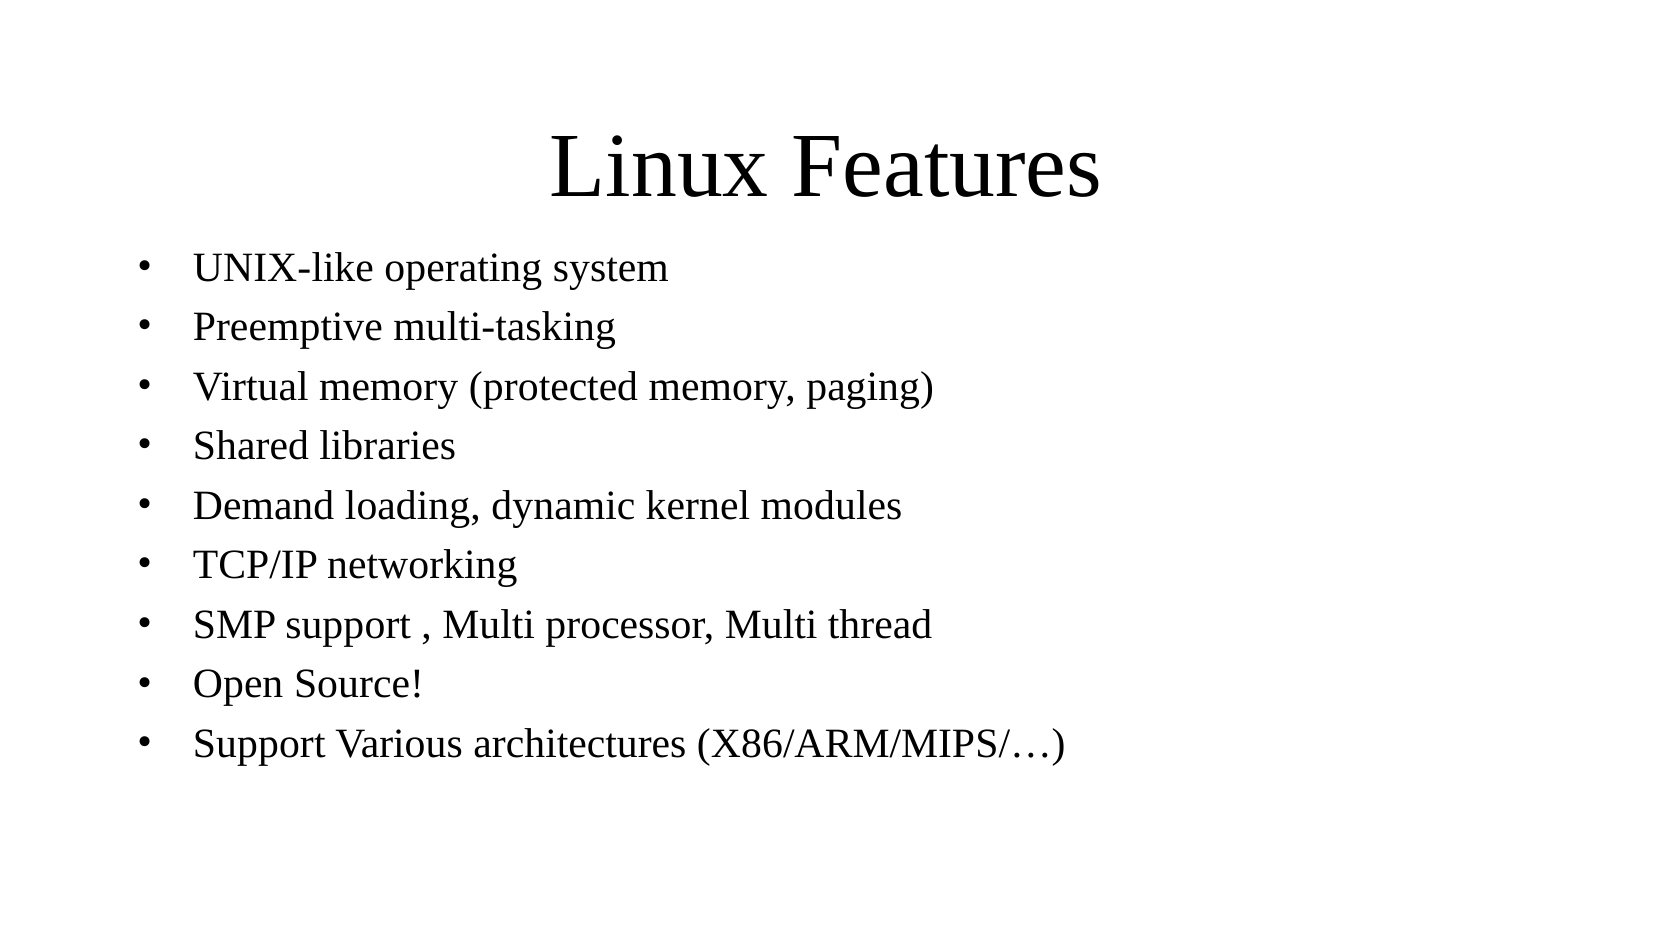

Linux Features
UNIX-like operating system
Preemptive multi-tasking
Virtual memory (protected memory, paging)
Shared libraries
Demand loading, dynamic kernel modules
TCP/IP networking
SMP support , Multi processor, Multi thread
Open Source!
Support Various architectures (X86/ARM/MIPS/…)